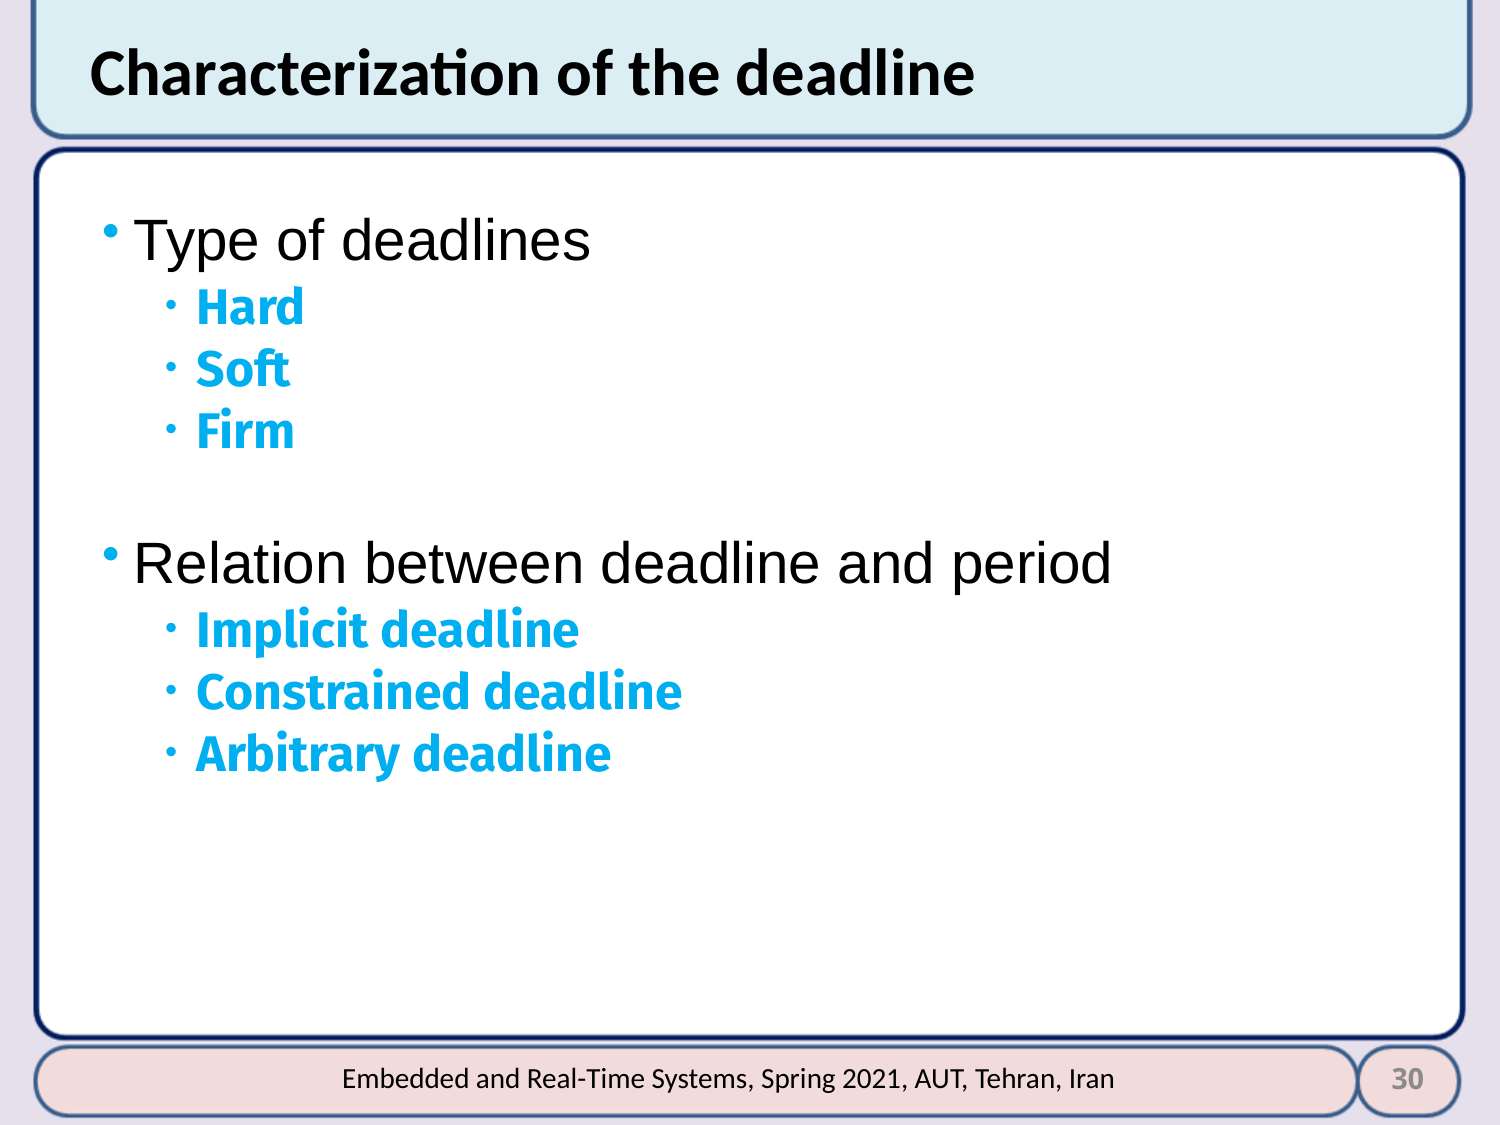

# Characterization of the deadline
Type of deadlines
Hard
Soft
Firm

Relation between deadline and period
Implicit deadline
Constrained deadline
Arbitrary deadline
30
Embedded and Real-Time Systems, Spring 2021, AUT, Tehran, Iran